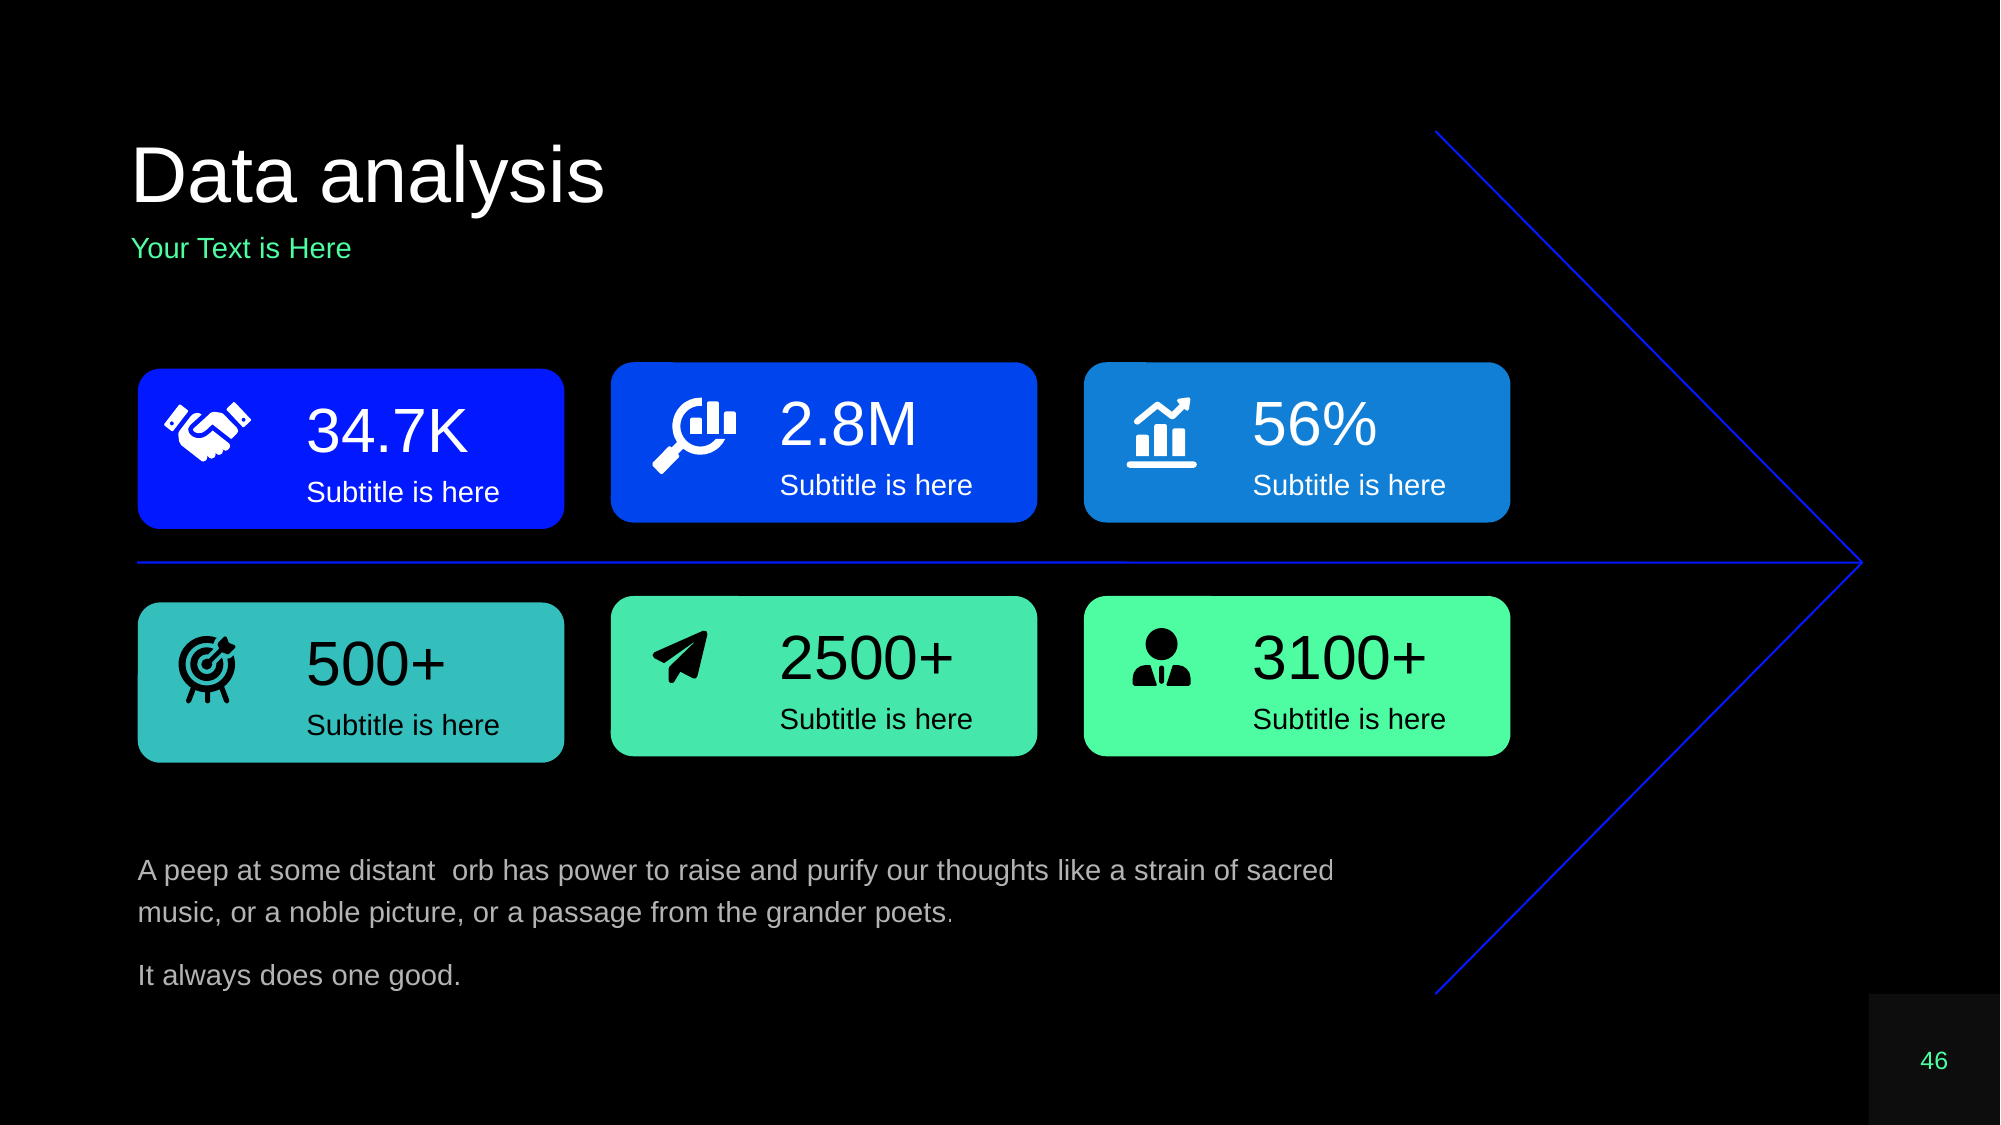

# Data analysis
Your Text is Here
2.8M
Subtitle is here
56%
Subtitle is here
34.7K
Subtitle is here

2500+
Subtitle is here
3100+
Subtitle is here
500+
Subtitle is here

A peep at some distant  orb has power to raise and purify our thoughts like a strain of sacred music, or a noble picture, or a passage from the grander poets.
It always does one good.
46